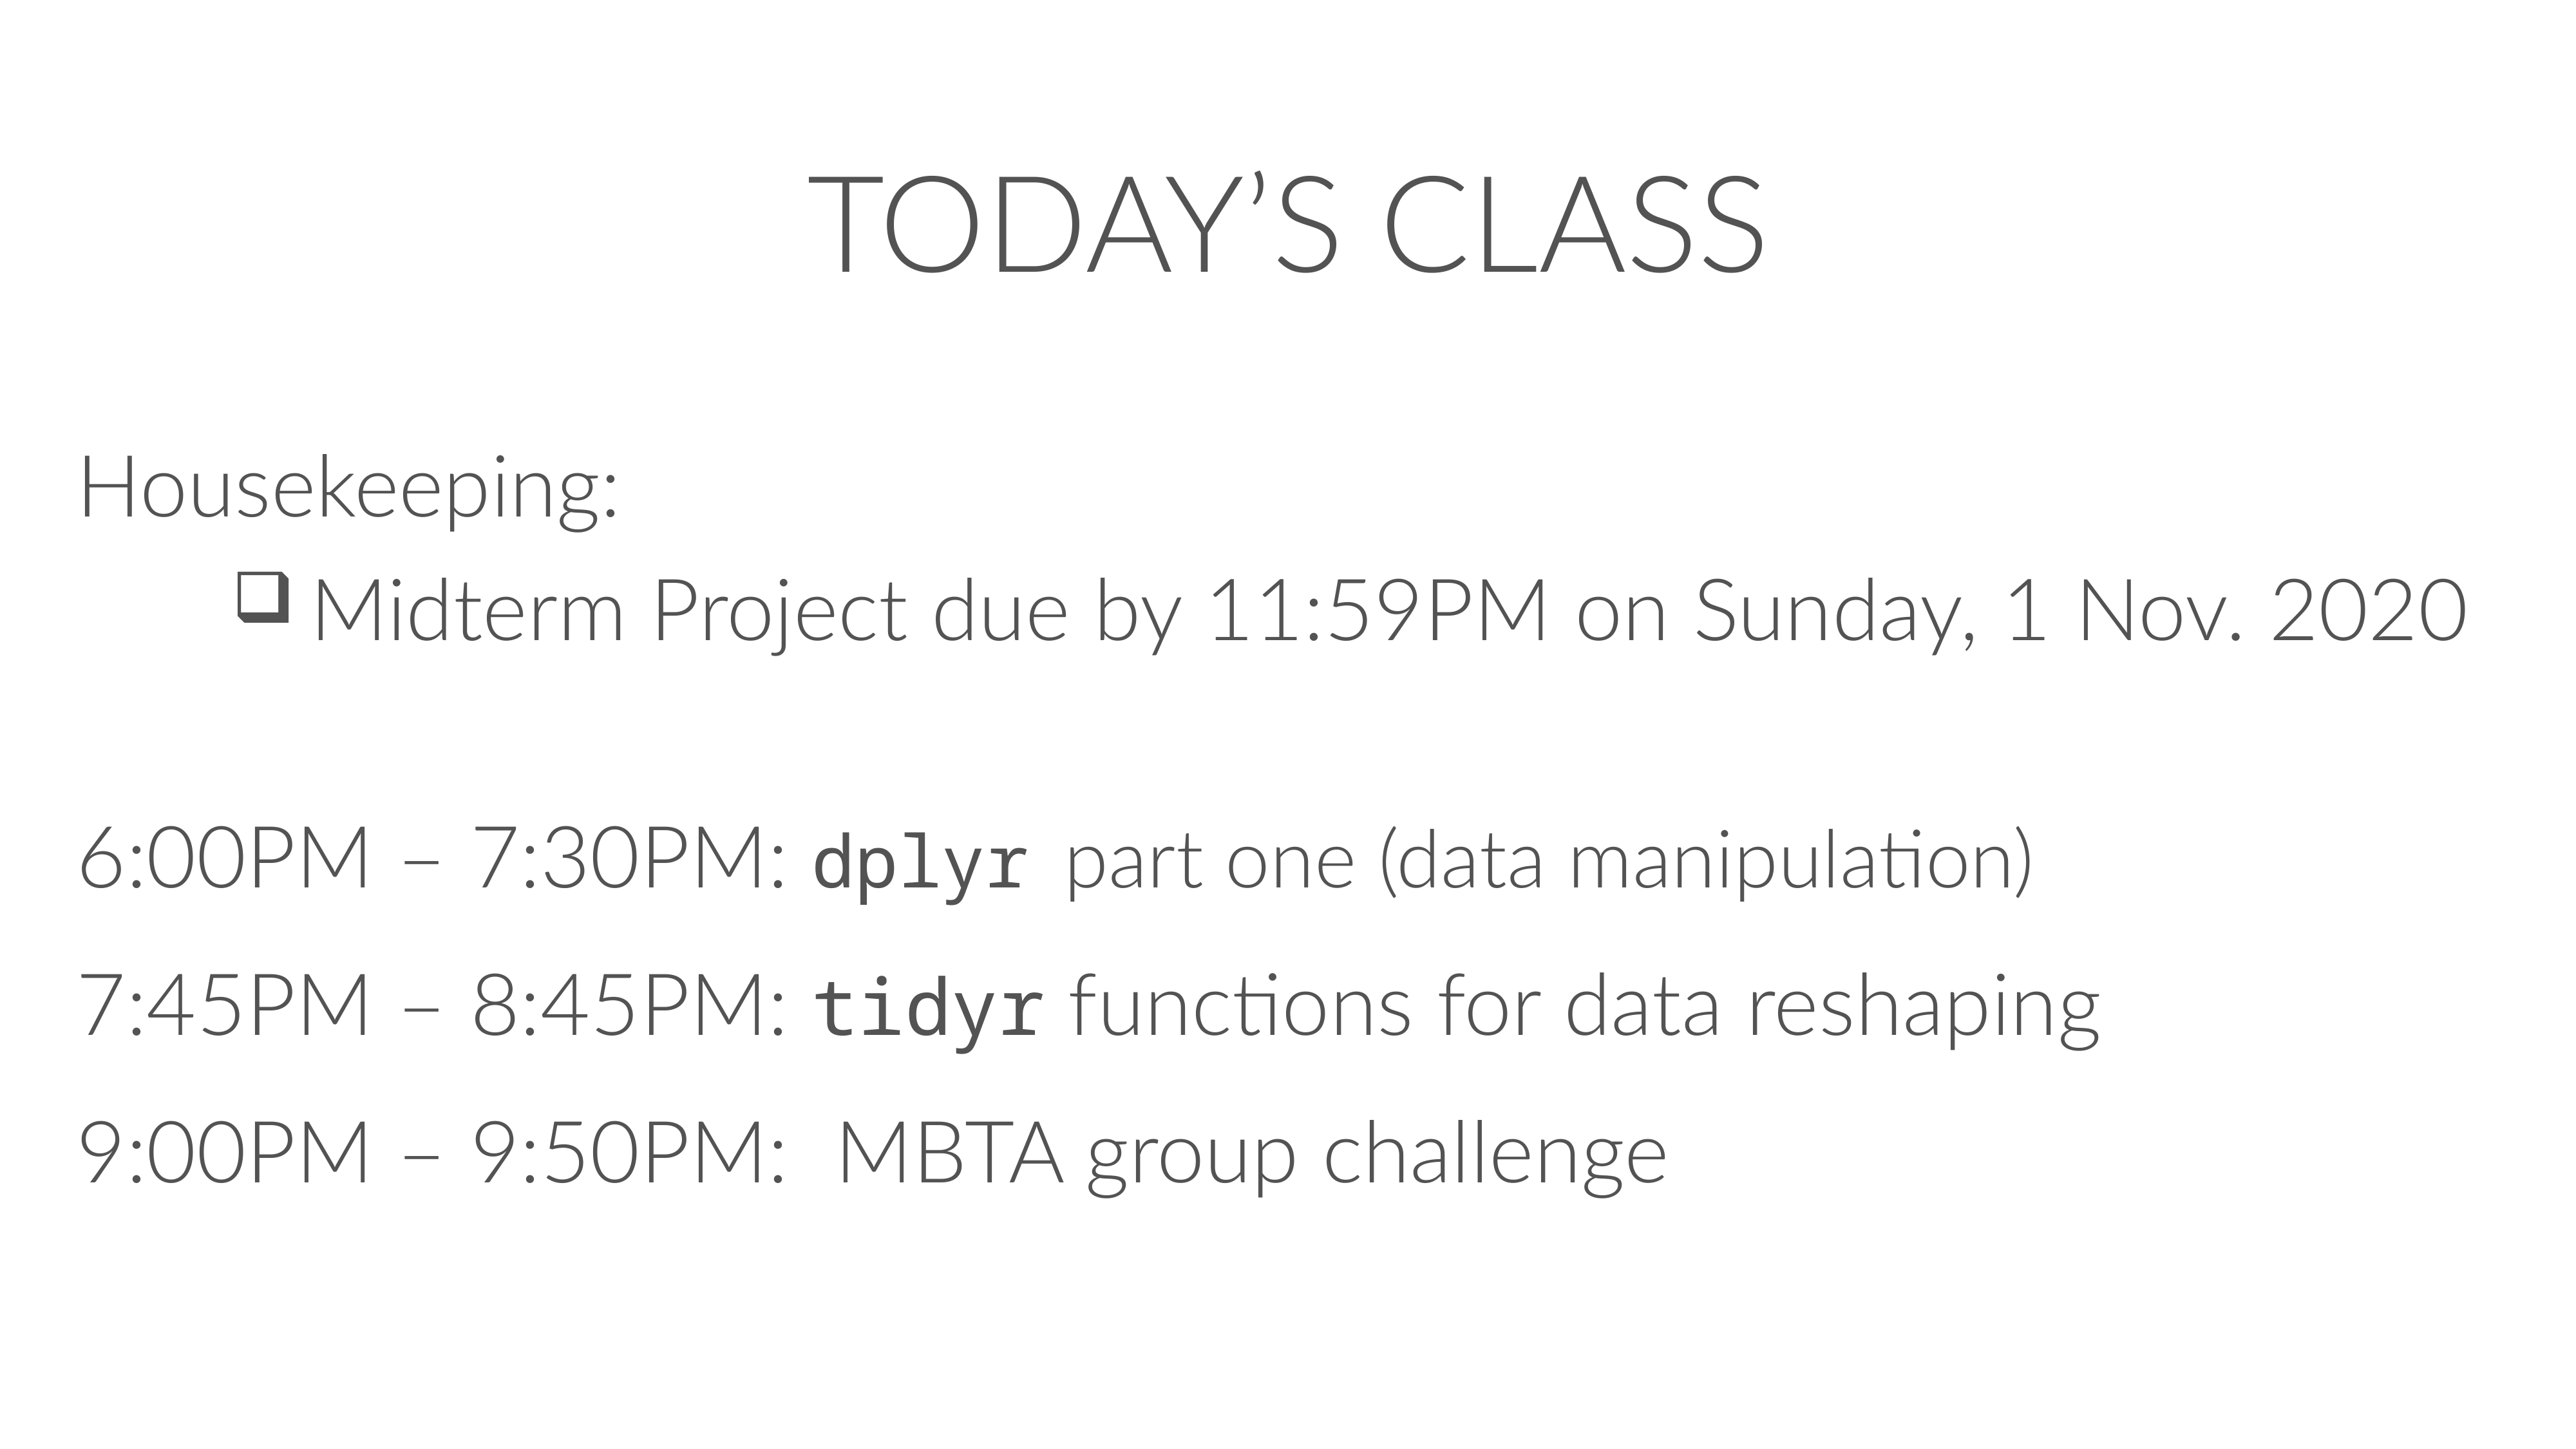

# Today’s Class
Housekeeping:
Midterm Project due by 11:59PM on Sunday, 1 Nov. 2020

6:00PM – 7:30PM: dplyr part one (data manipulation)
7:45PM – 8:45PM: tidyr functions for data reshaping
9:00PM – 9:50PM: MBTA group challenge